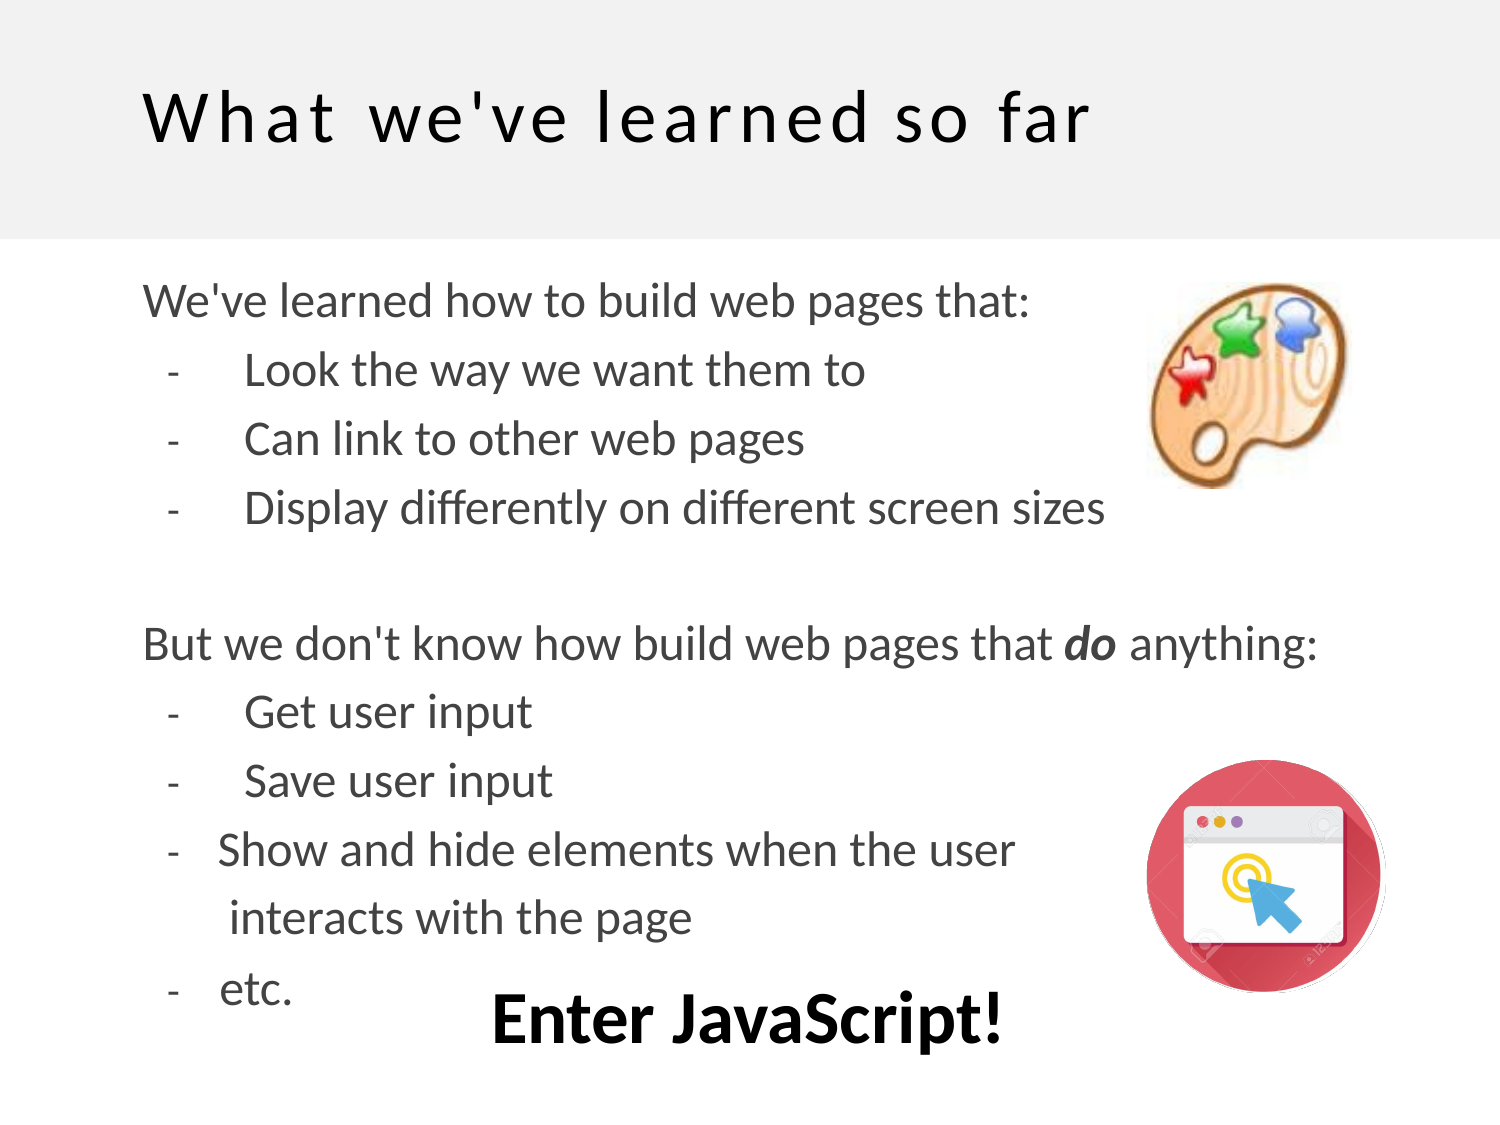

# What we've learned so far
We've learned how to build web pages that:
-	Look the way we want them to
-	Can link to other web pages
-	Display differently on different screen sizes

But we don't know how build web pages that do anything:
-	Get user input
-	Save user input
-	Show and hide elements when the user  interacts with the page

-	etc.
Enter JavaScript!